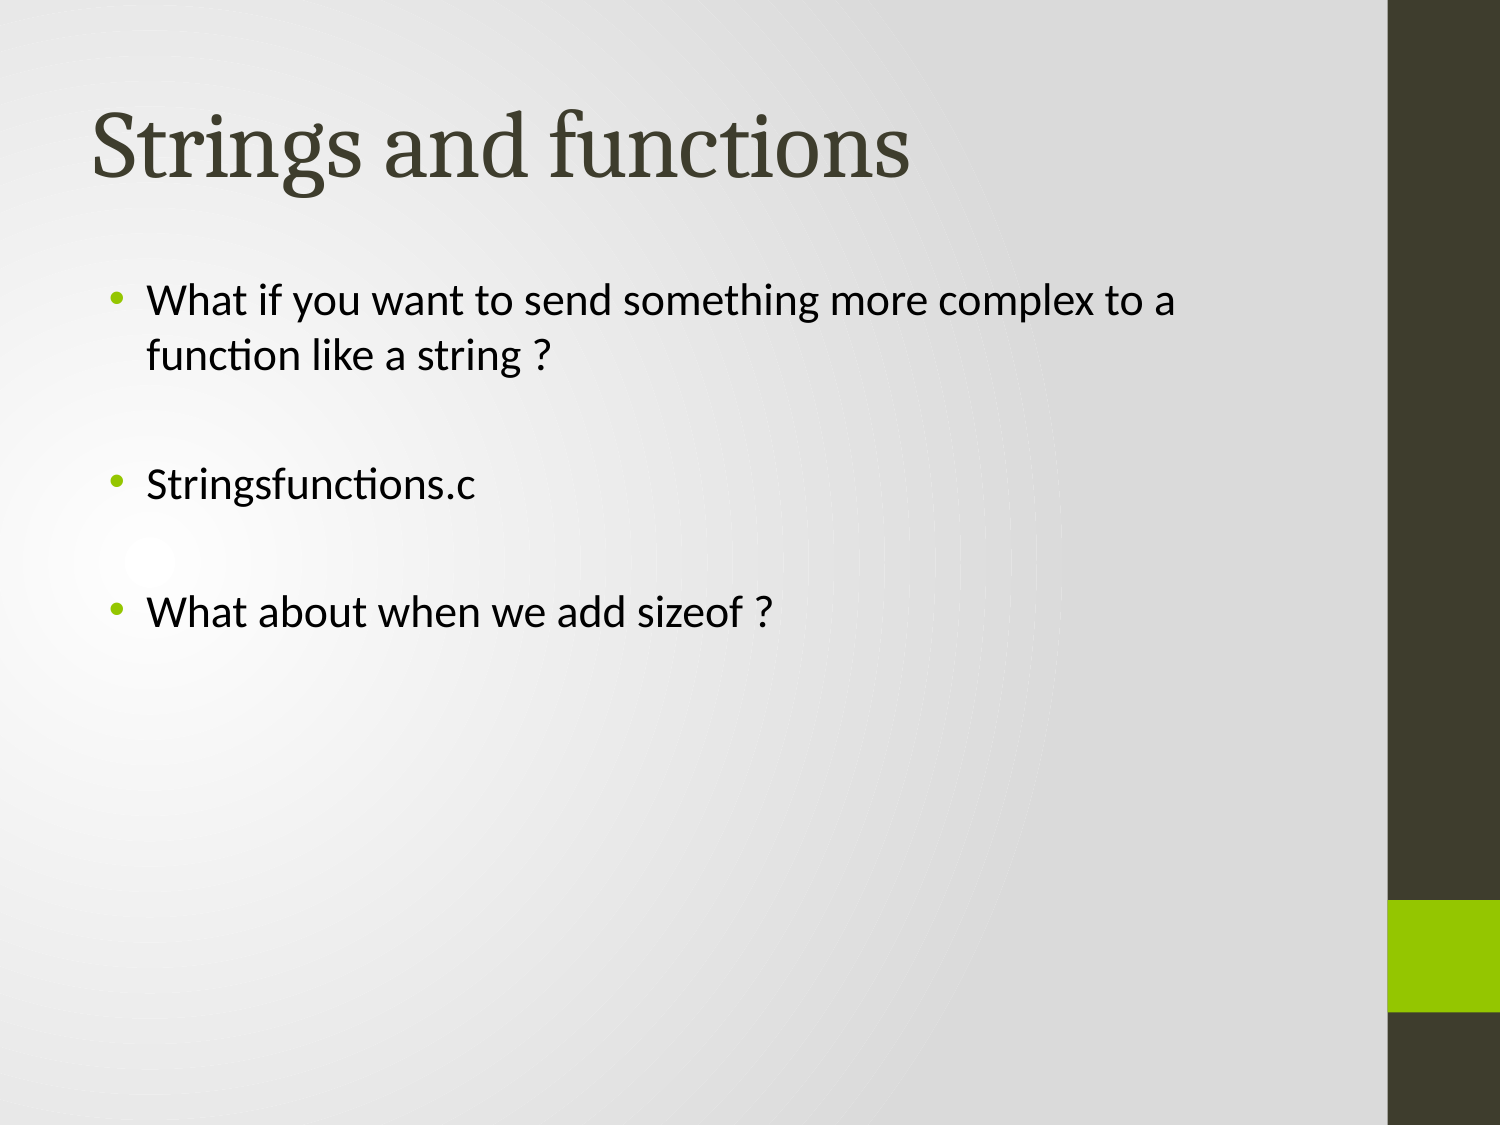

# Strings and functions
What if you want to send something more complex to a function like a string ?

Stringsfunctions.c

What about when we add sizeof ?